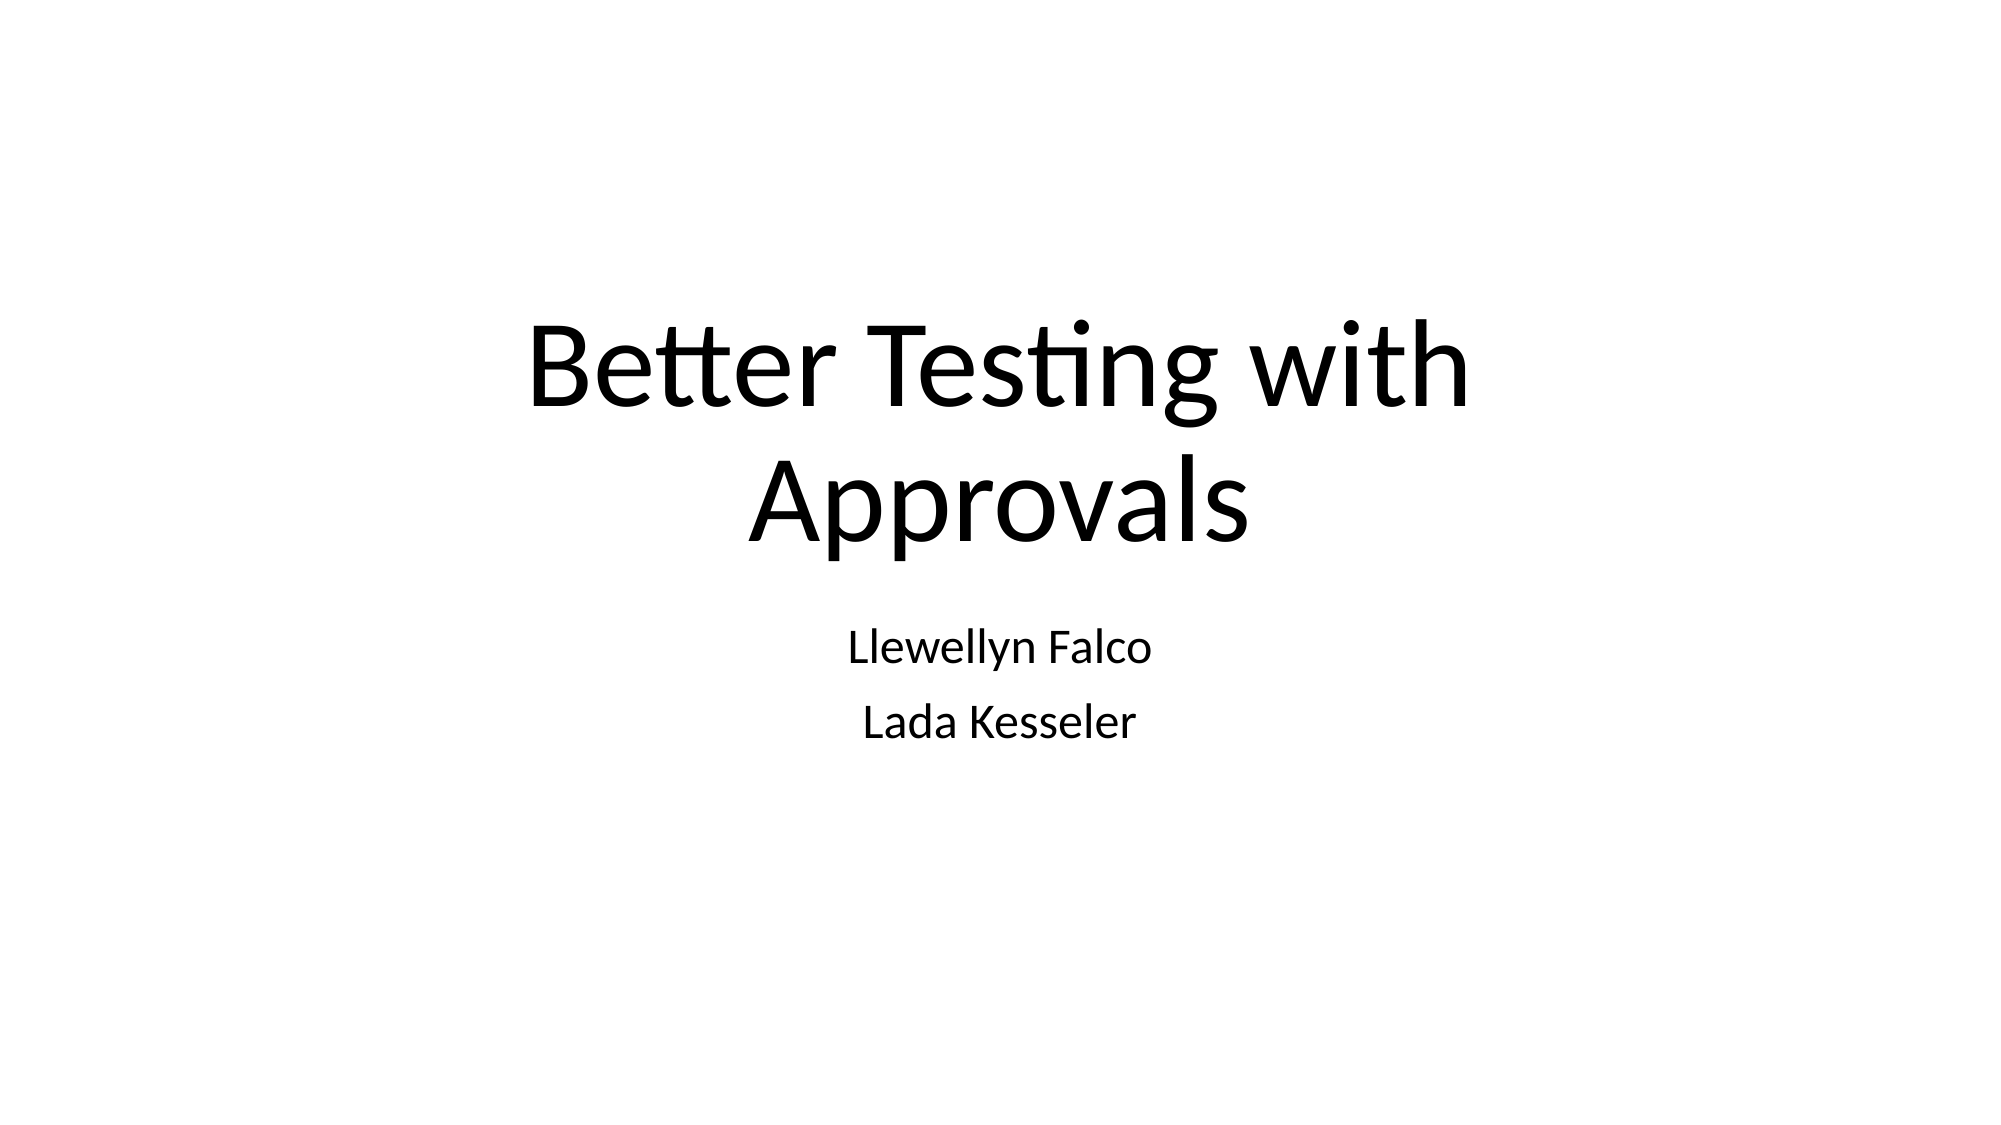

# Better Testing with Approvals
Llewellyn Falco
Lada Kesseler